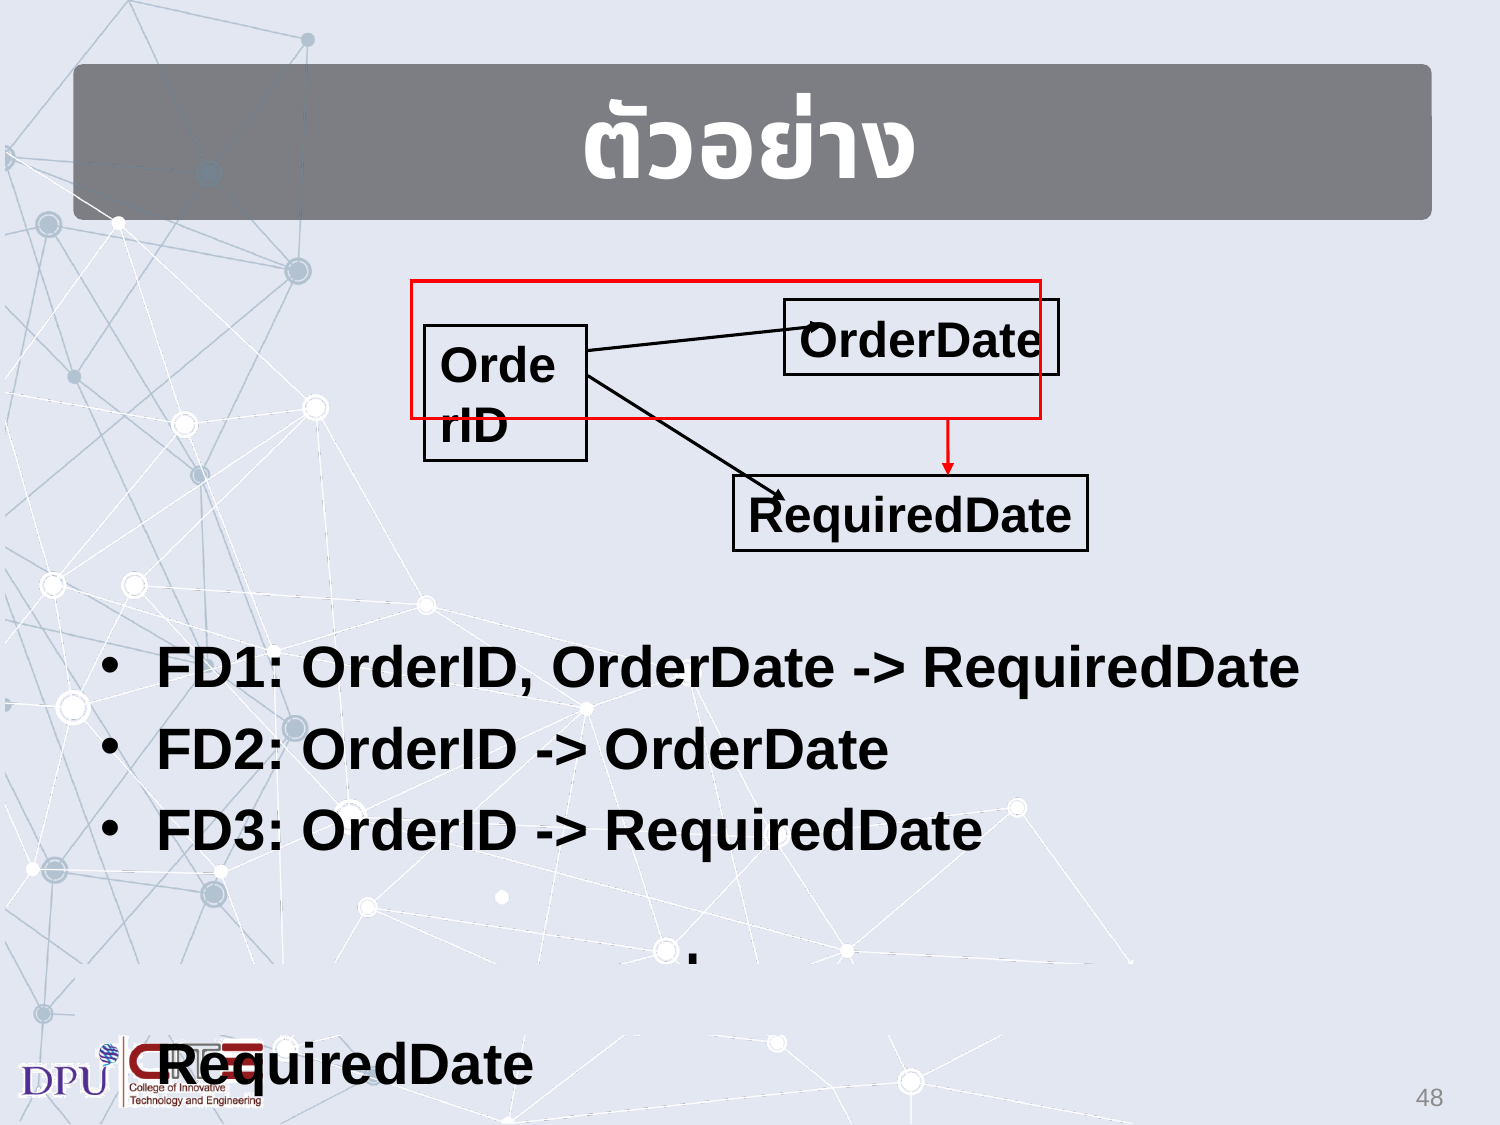

# ตัวอย่าง

OrderDate
OrderID

RequiredDate
FD1: OrderID, OrderDate -> RequiredDate
FD2: OrderID -> OrderDate
FD3: OrderID -> RequiredDate

FD1 ไม่เป็น full FD เนื่องจาก OrderID -> RequiredDate

48